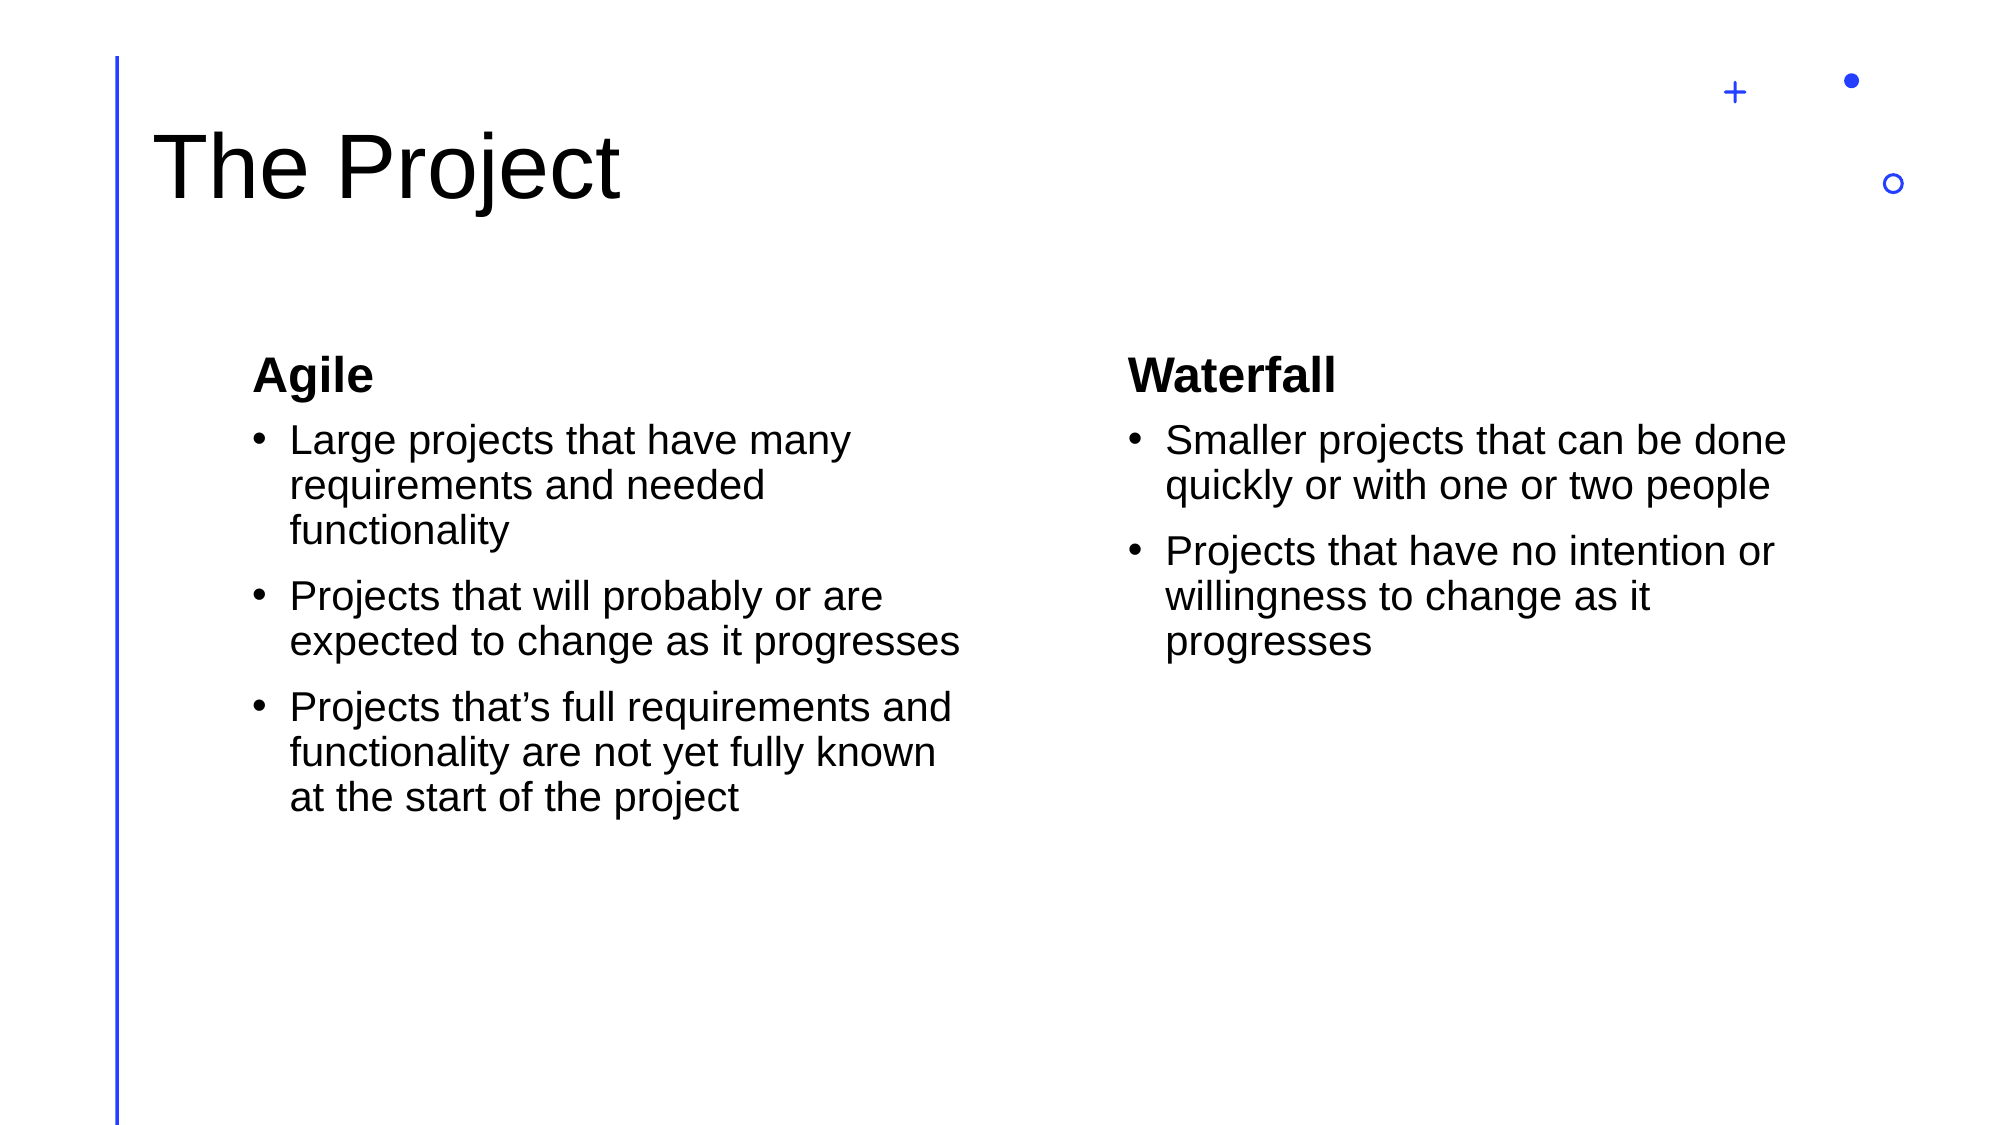

# The Project
Agile
Waterfall
Large projects that have many requirements and needed functionality
Projects that will probably or are expected to change as it progresses
Projects that’s full requirements and functionality are not yet fully known at the start of the project

Smaller projects that can be done quickly or with one or two people
Projects that have no intention or willingness to change as it progresses